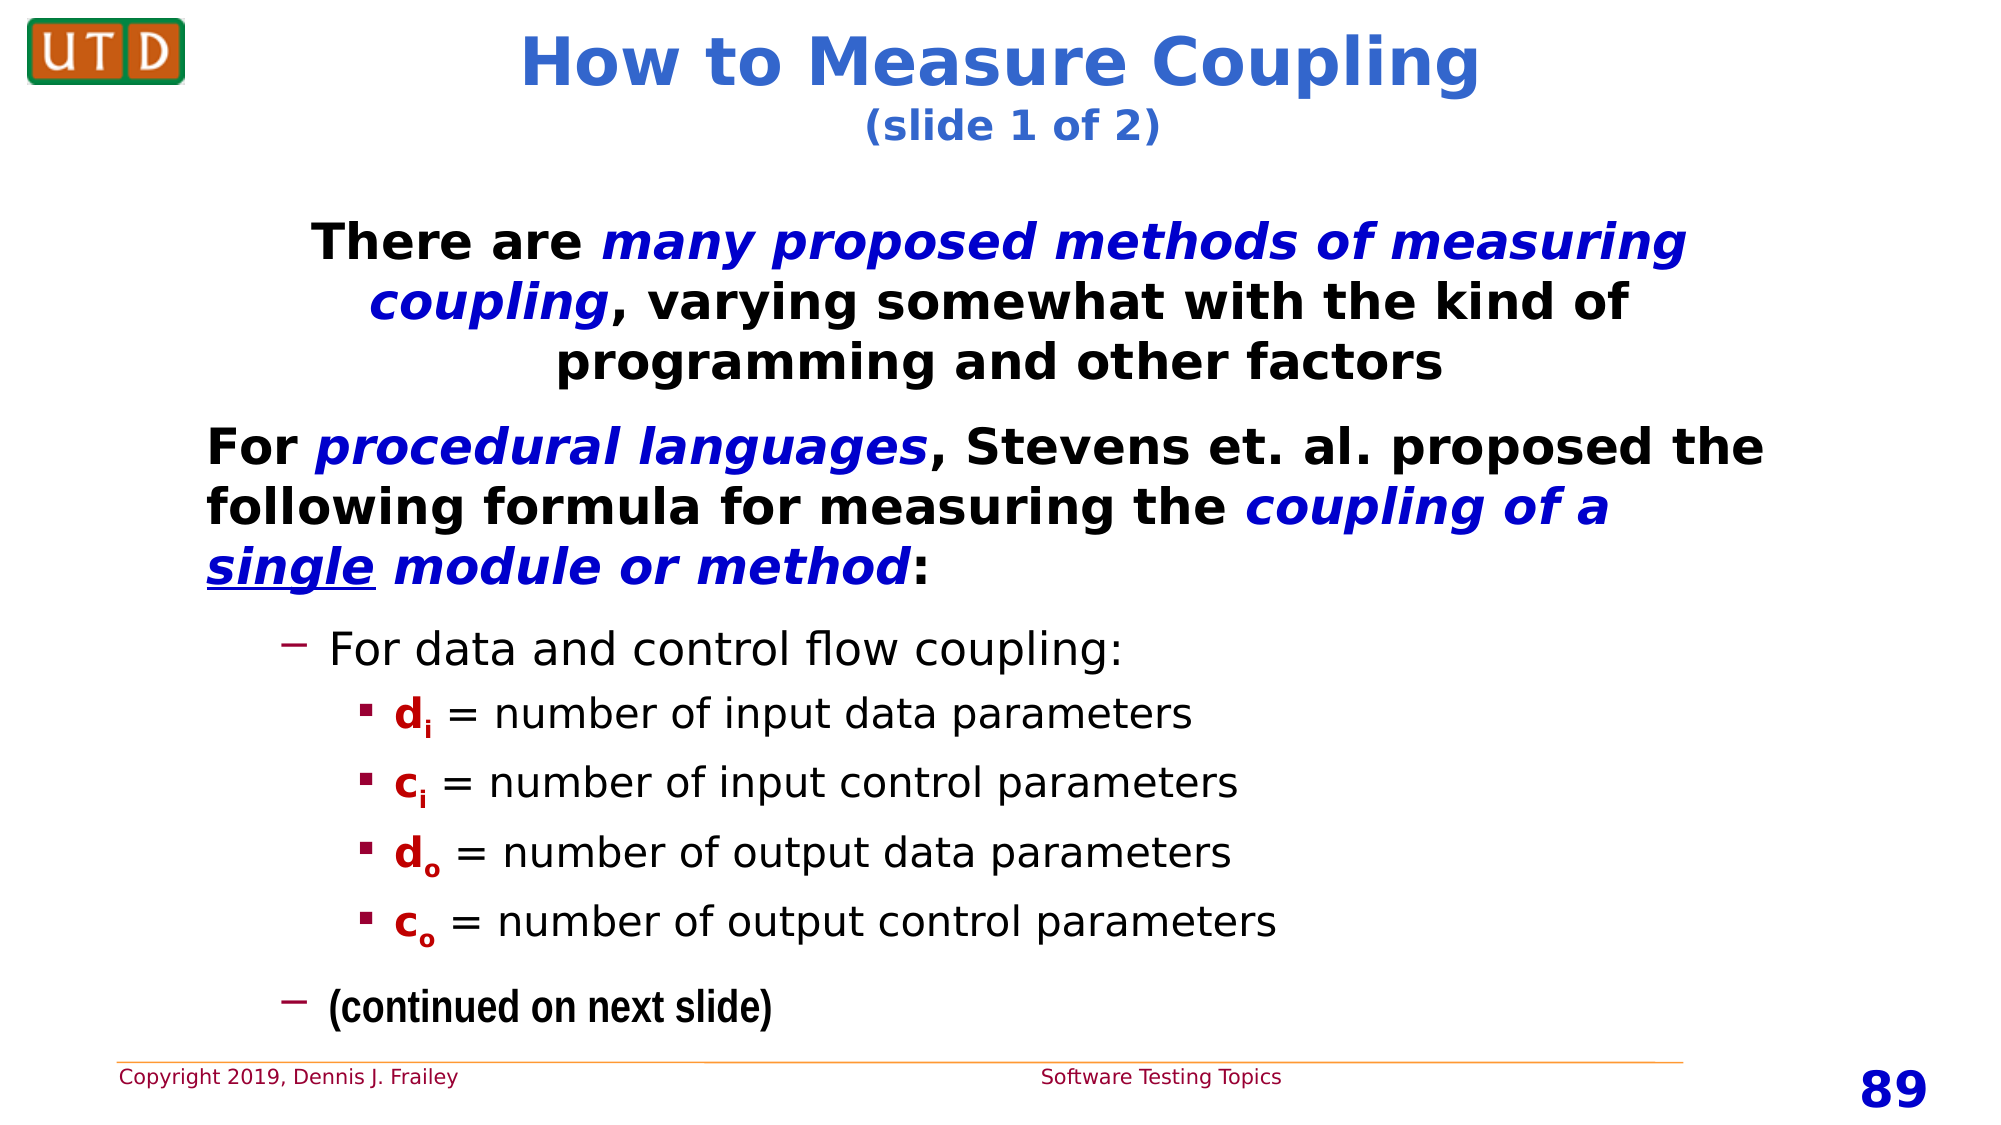

# How to Measure Coupling (slide 1 of 2)
There are many proposed methods of measuring coupling, varying somewhat with the kind of programming and other factors
For procedural languages, Stevens et. al. proposed the following formula for measuring the coupling of a single module or method:
For data and control flow coupling:
di = number of input data parameters
ci = number of input control parameters
do = number of output data parameters
co = number of output control parameters
(continued on next slide)